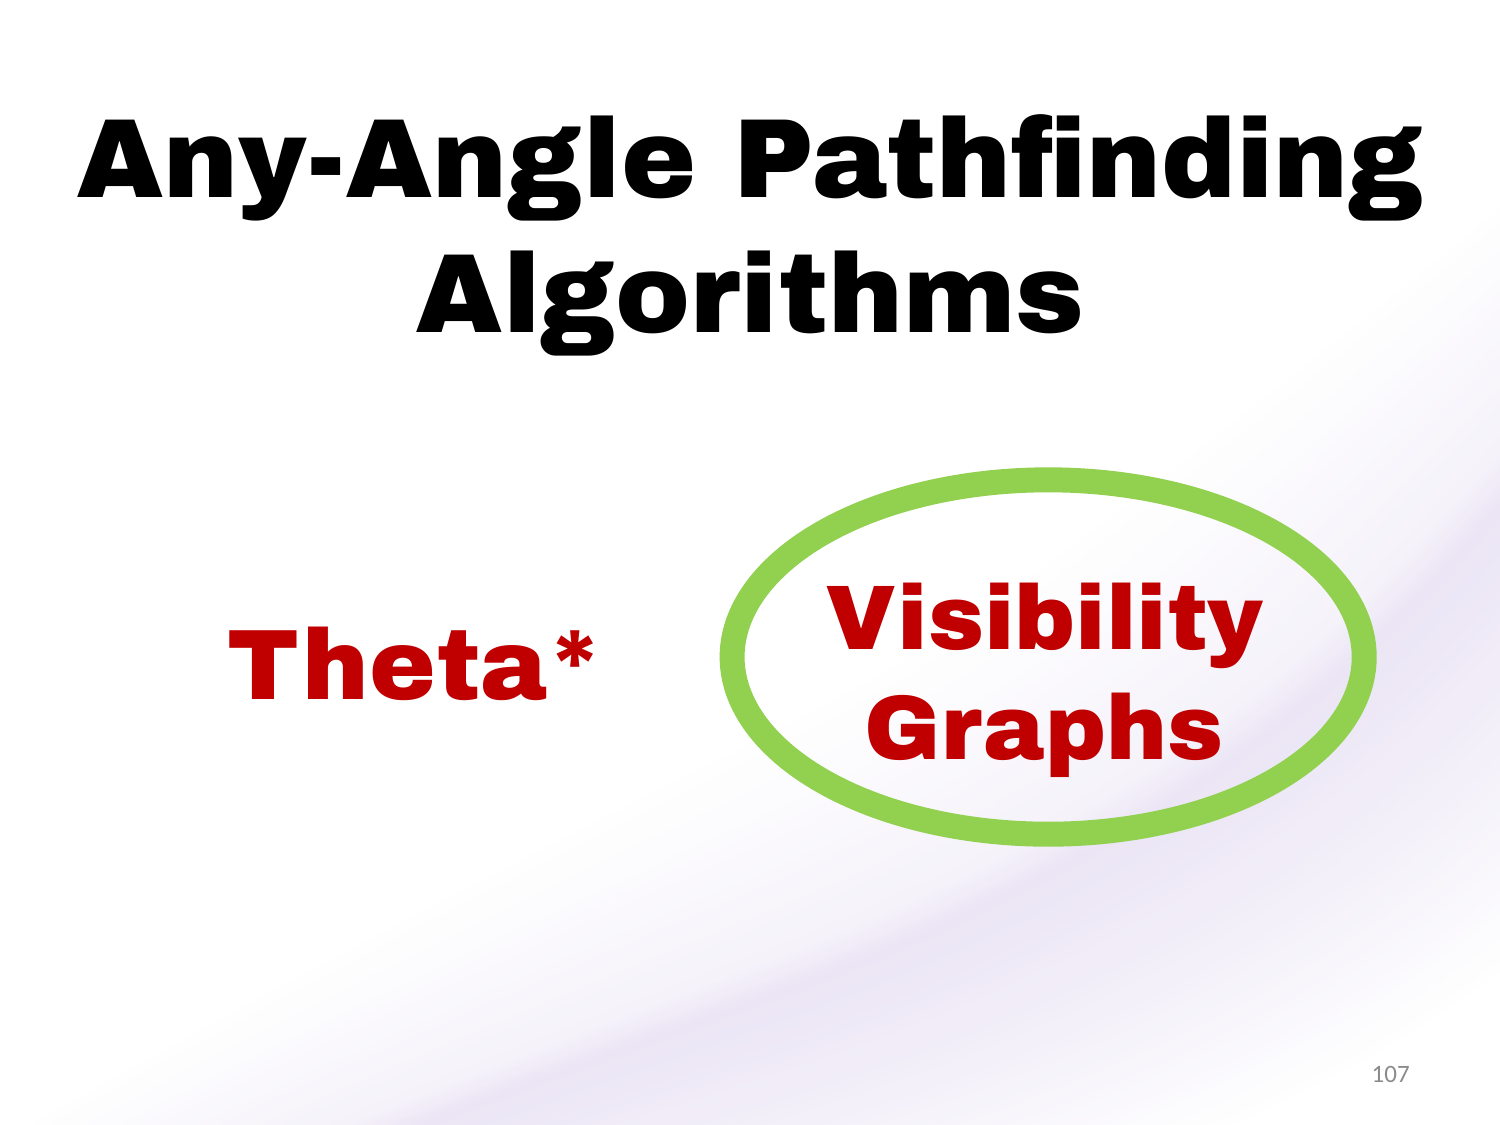

Any-Angle Pathfinding
Algorithms

Visibility
Graphs
Theta*
107